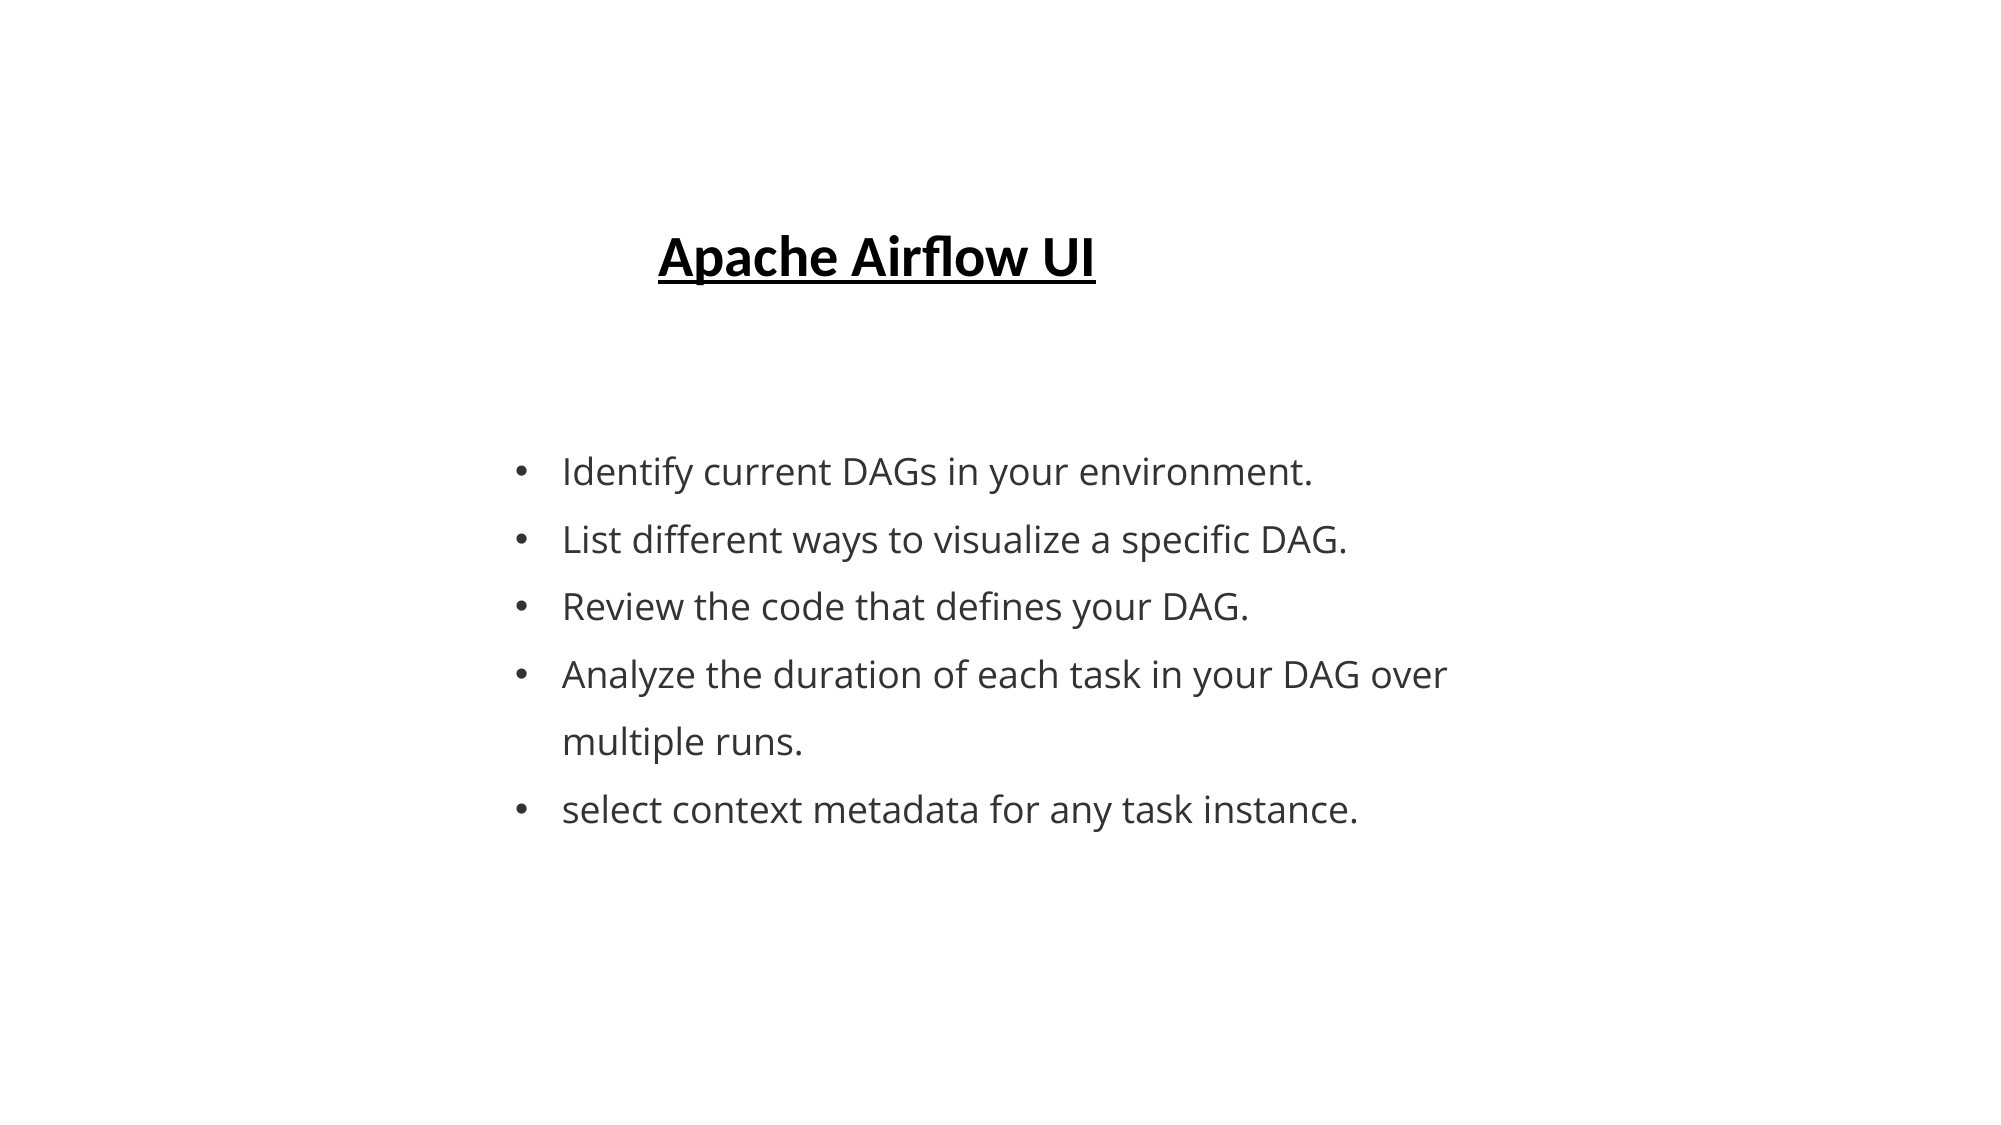

Apache Airflow UI
Identify current DAGs in your environment.
List different ways to visualize a specific DAG.
Review the code that defines your DAG.
Analyze the duration of each task in your DAG over multiple runs.
select context metadata for any task instance.